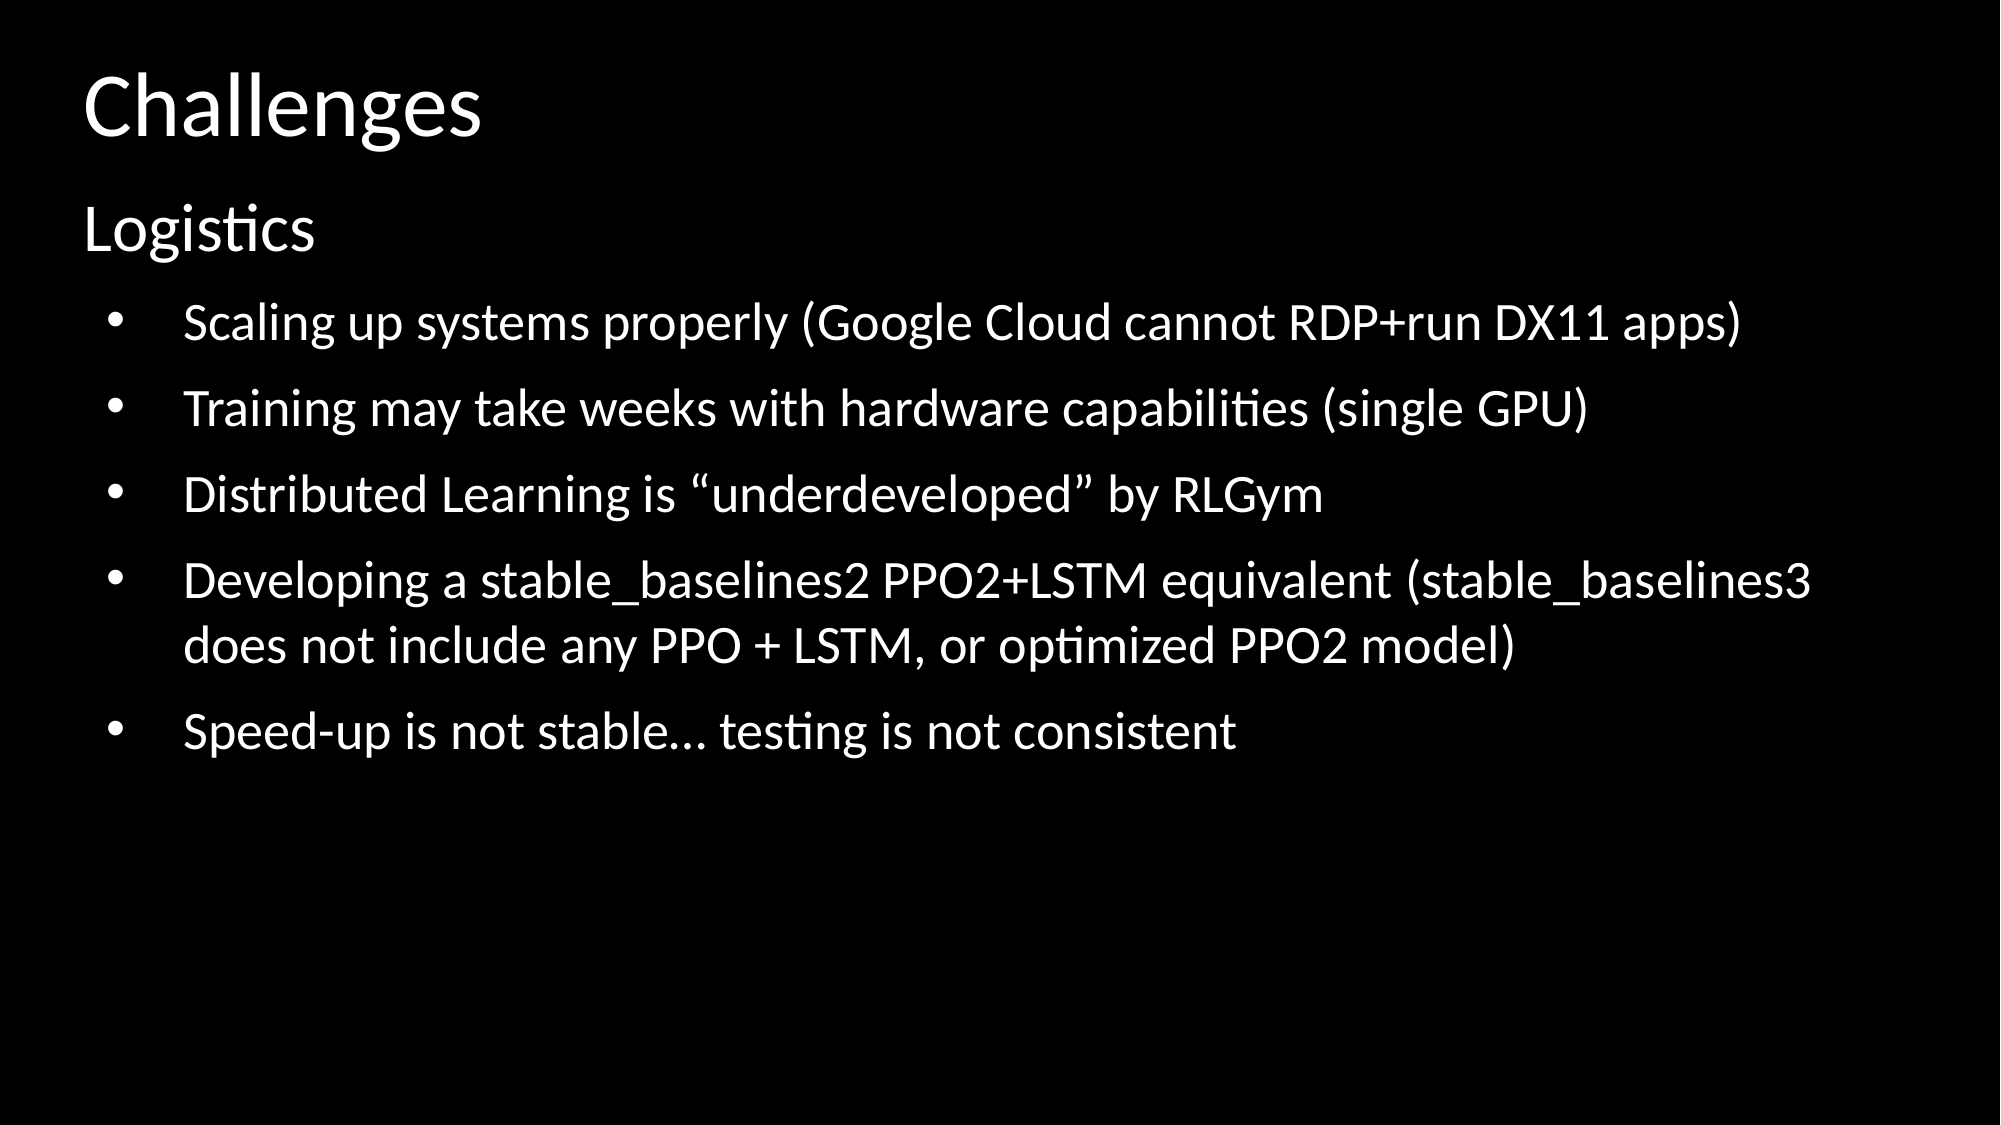

# Challenges
Logistics
Scaling up systems properly (Google Cloud cannot RDP+run DX11 apps)
Training may take weeks with hardware capabilities (single GPU)
Distributed Learning is “underdeveloped” by RLGym
Developing a stable_baselines2 PPO2+LSTM equivalent (stable_baselines3 does not include any PPO + LSTM, or optimized PPO2 model)
Speed-up is not stable… testing is not consistent